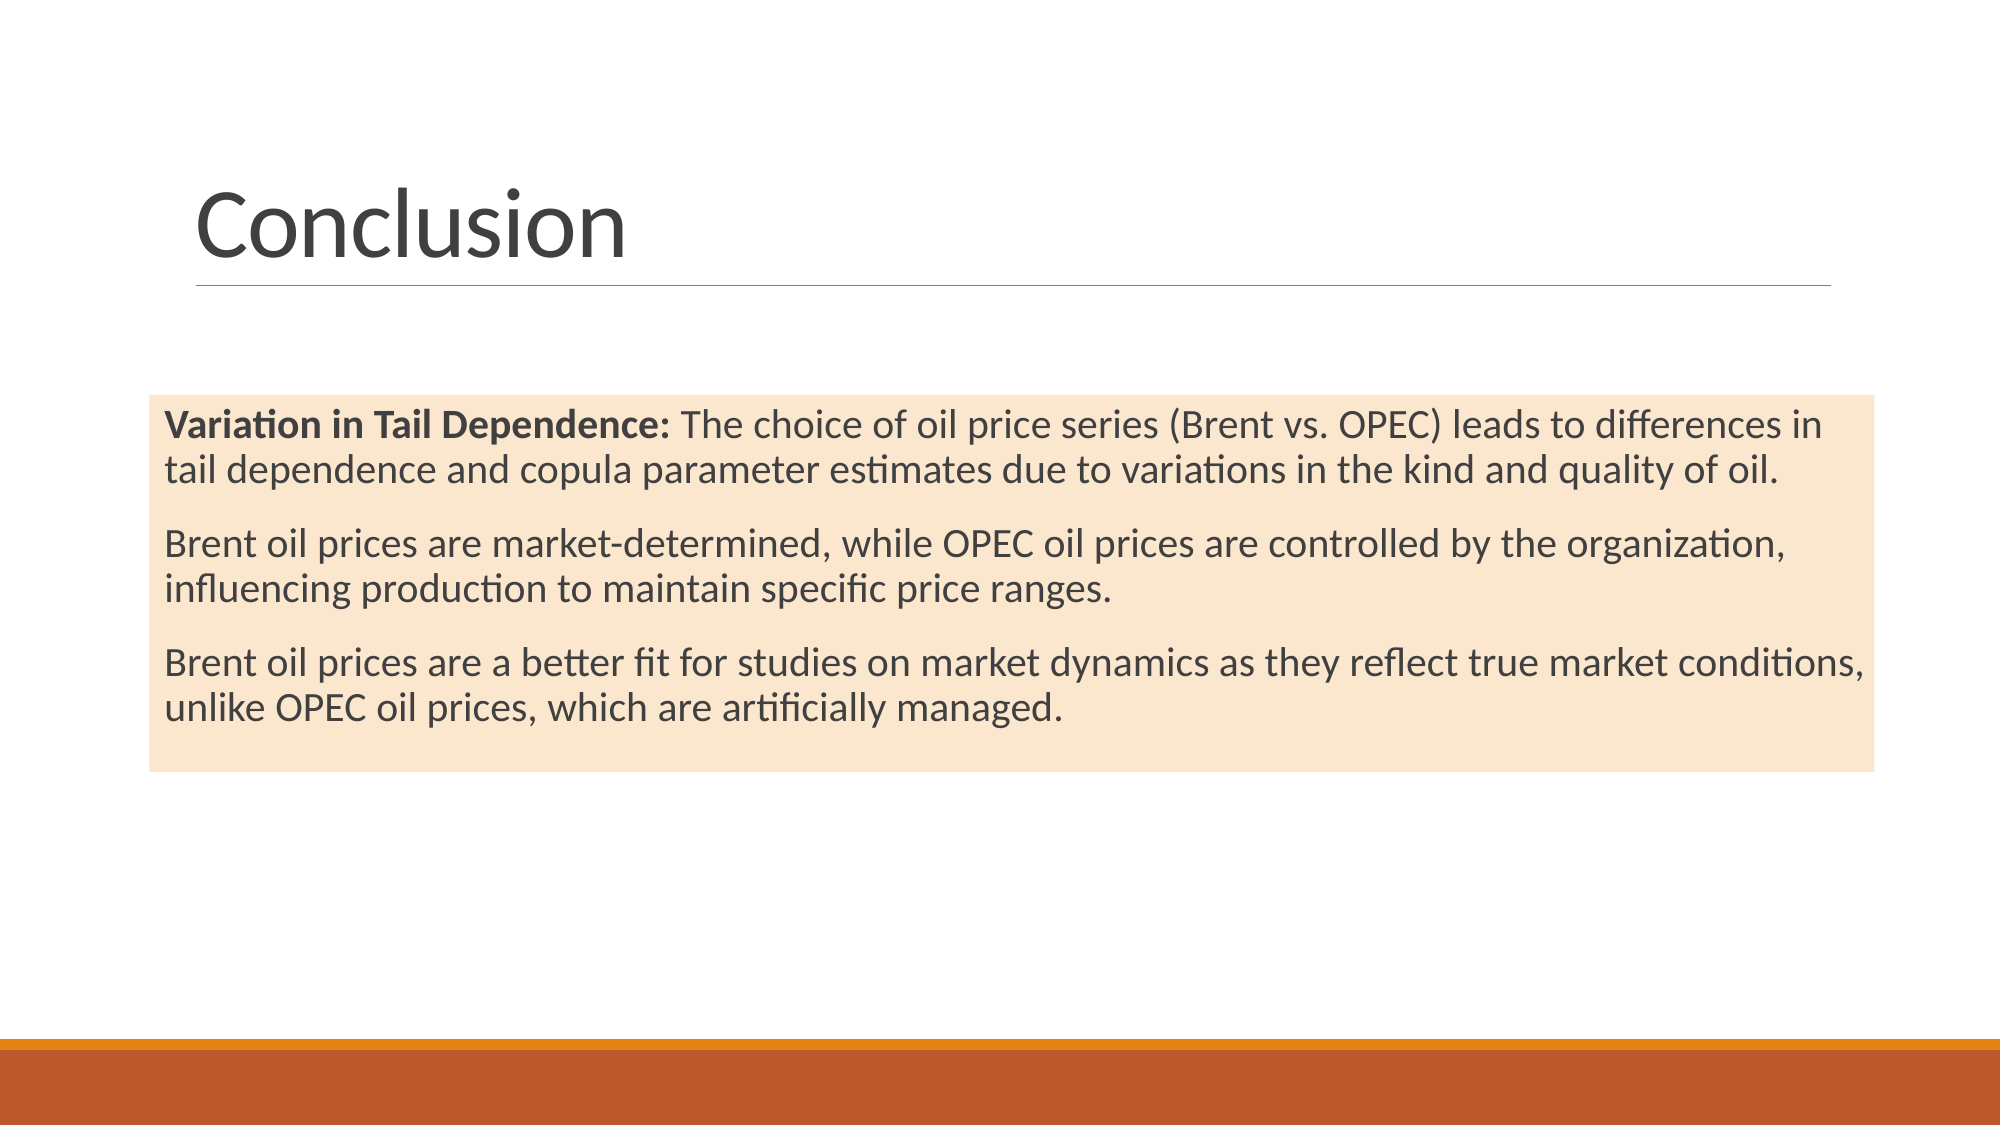

# Conclusion
Variation in Tail Dependence: The choice of oil price series (Brent vs. OPEC) leads to differences in tail dependence and copula parameter estimates due to variations in the kind and quality of oil.
Brent oil prices are market-determined, while OPEC oil prices are controlled by the organization, influencing production to maintain specific price ranges.
Brent oil prices are a better fit for studies on market dynamics as they reflect true market conditions, unlike OPEC oil prices, which are artificially managed.